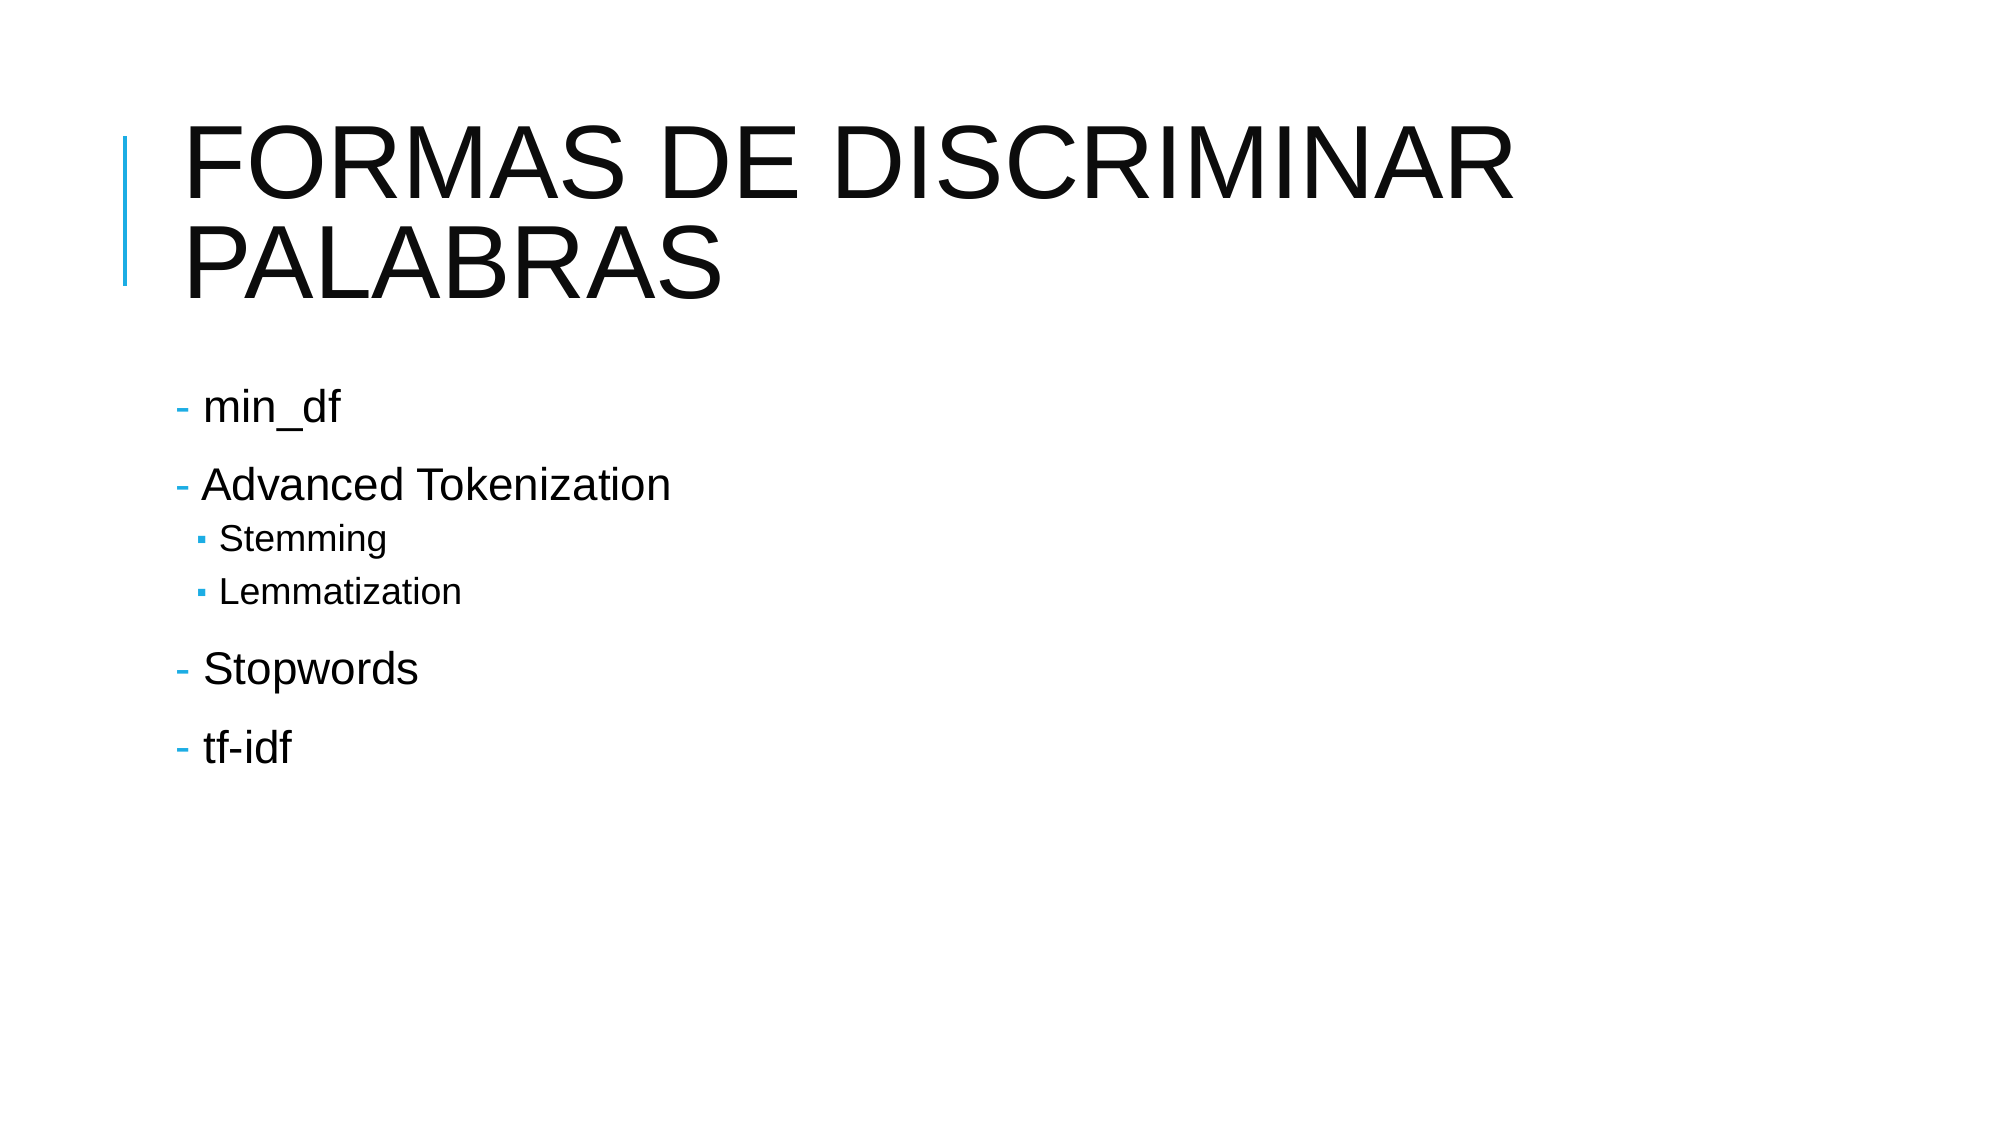

# FORMAS DE DISCRIMINAR PALABRAS
- min_df
- Advanced Tokenization
Stemming
Lemmatization
- Stopwords
 tf-idf